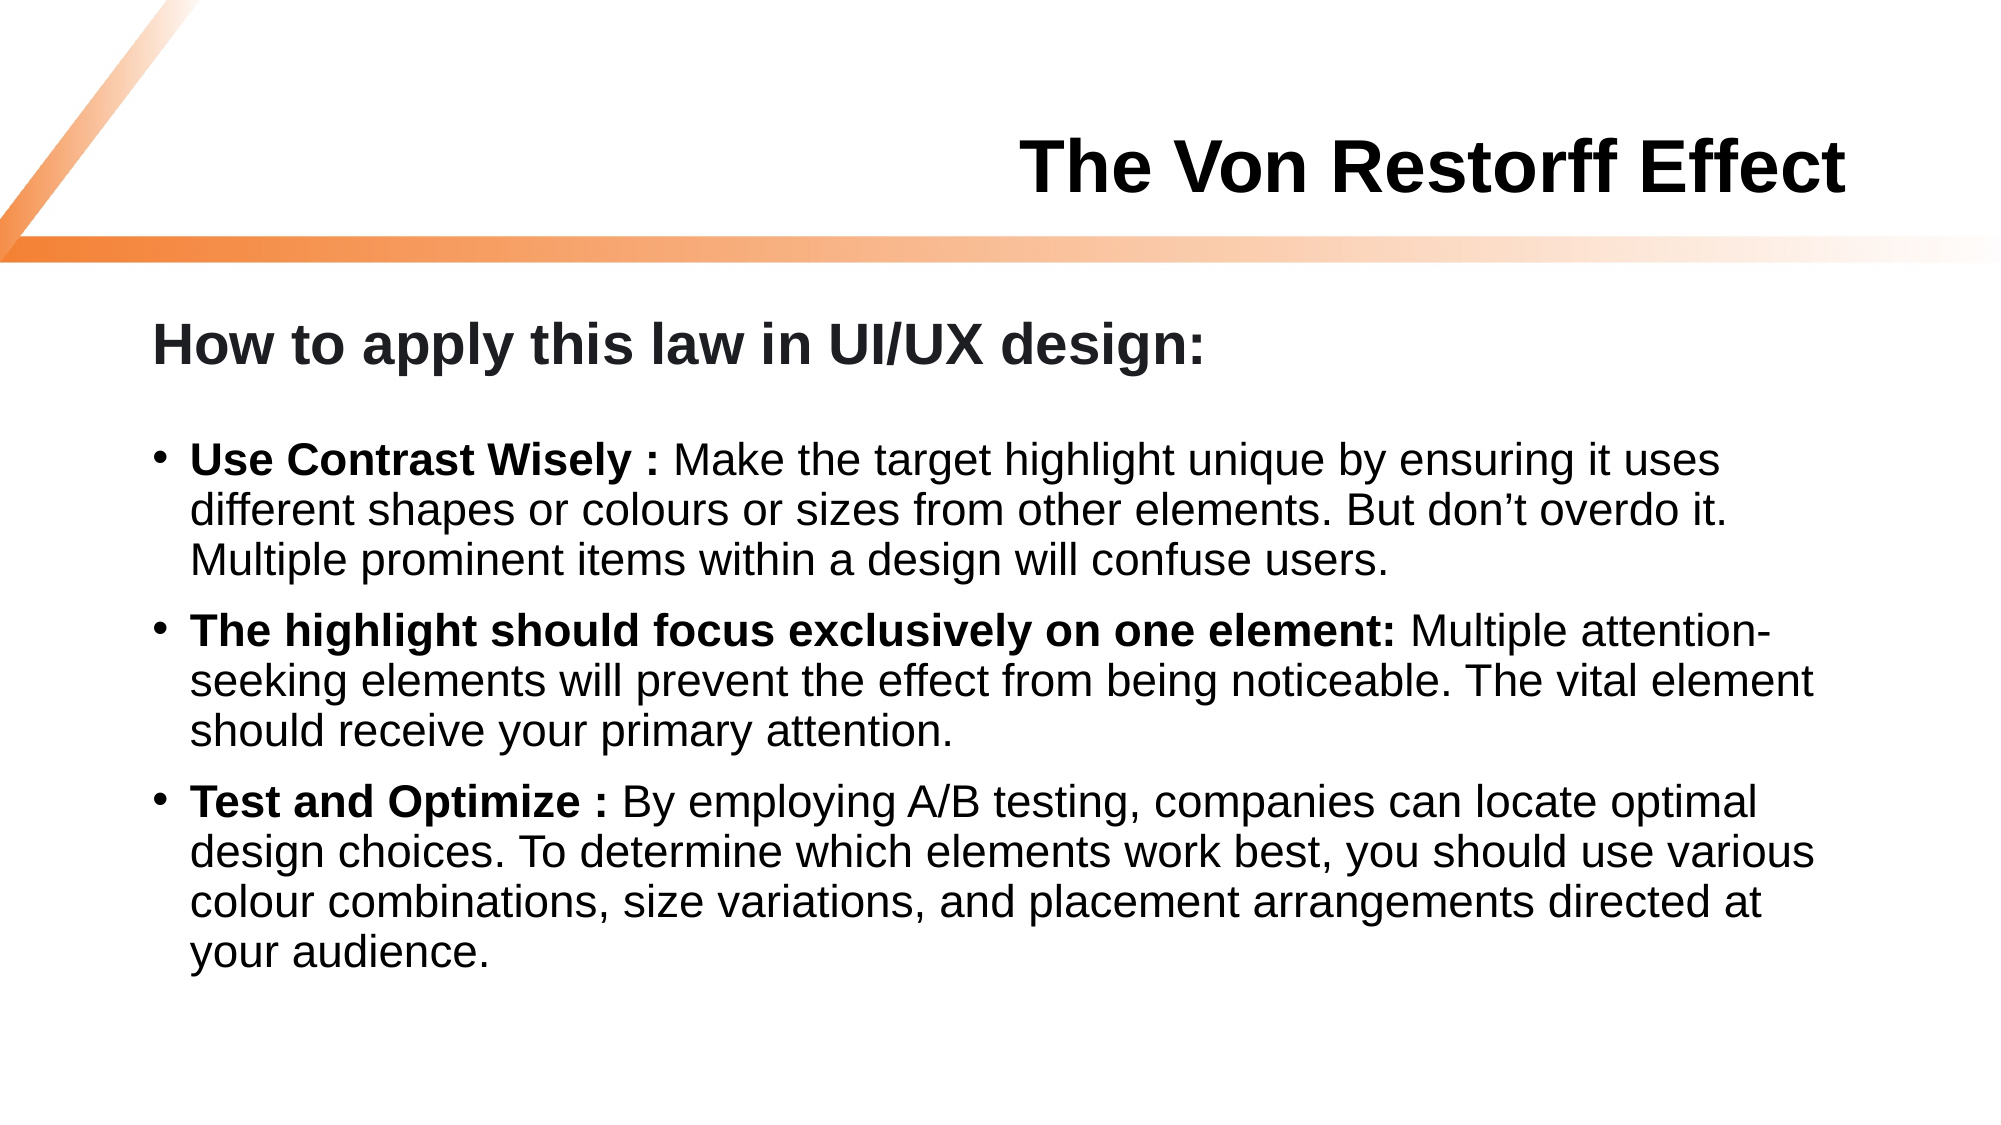

# The Von Restorff Effect
How to apply this law in UI/UX design:
Use Contrast Wisely : Make the target highlight unique by ensuring it uses different shapes or colours or sizes from other elements. But don’t overdo it. Multiple prominent items within a design will confuse users.
The highlight should focus exclusively on one element: Multiple attention-seeking elements will prevent the effect from being noticeable. The vital element should receive your primary attention.
Test and Optimize : By employing A/B testing, companies can locate optimal design choices. To determine which elements work best, you should use various colour combinations, size variations, and placement arrangements directed at your audience.